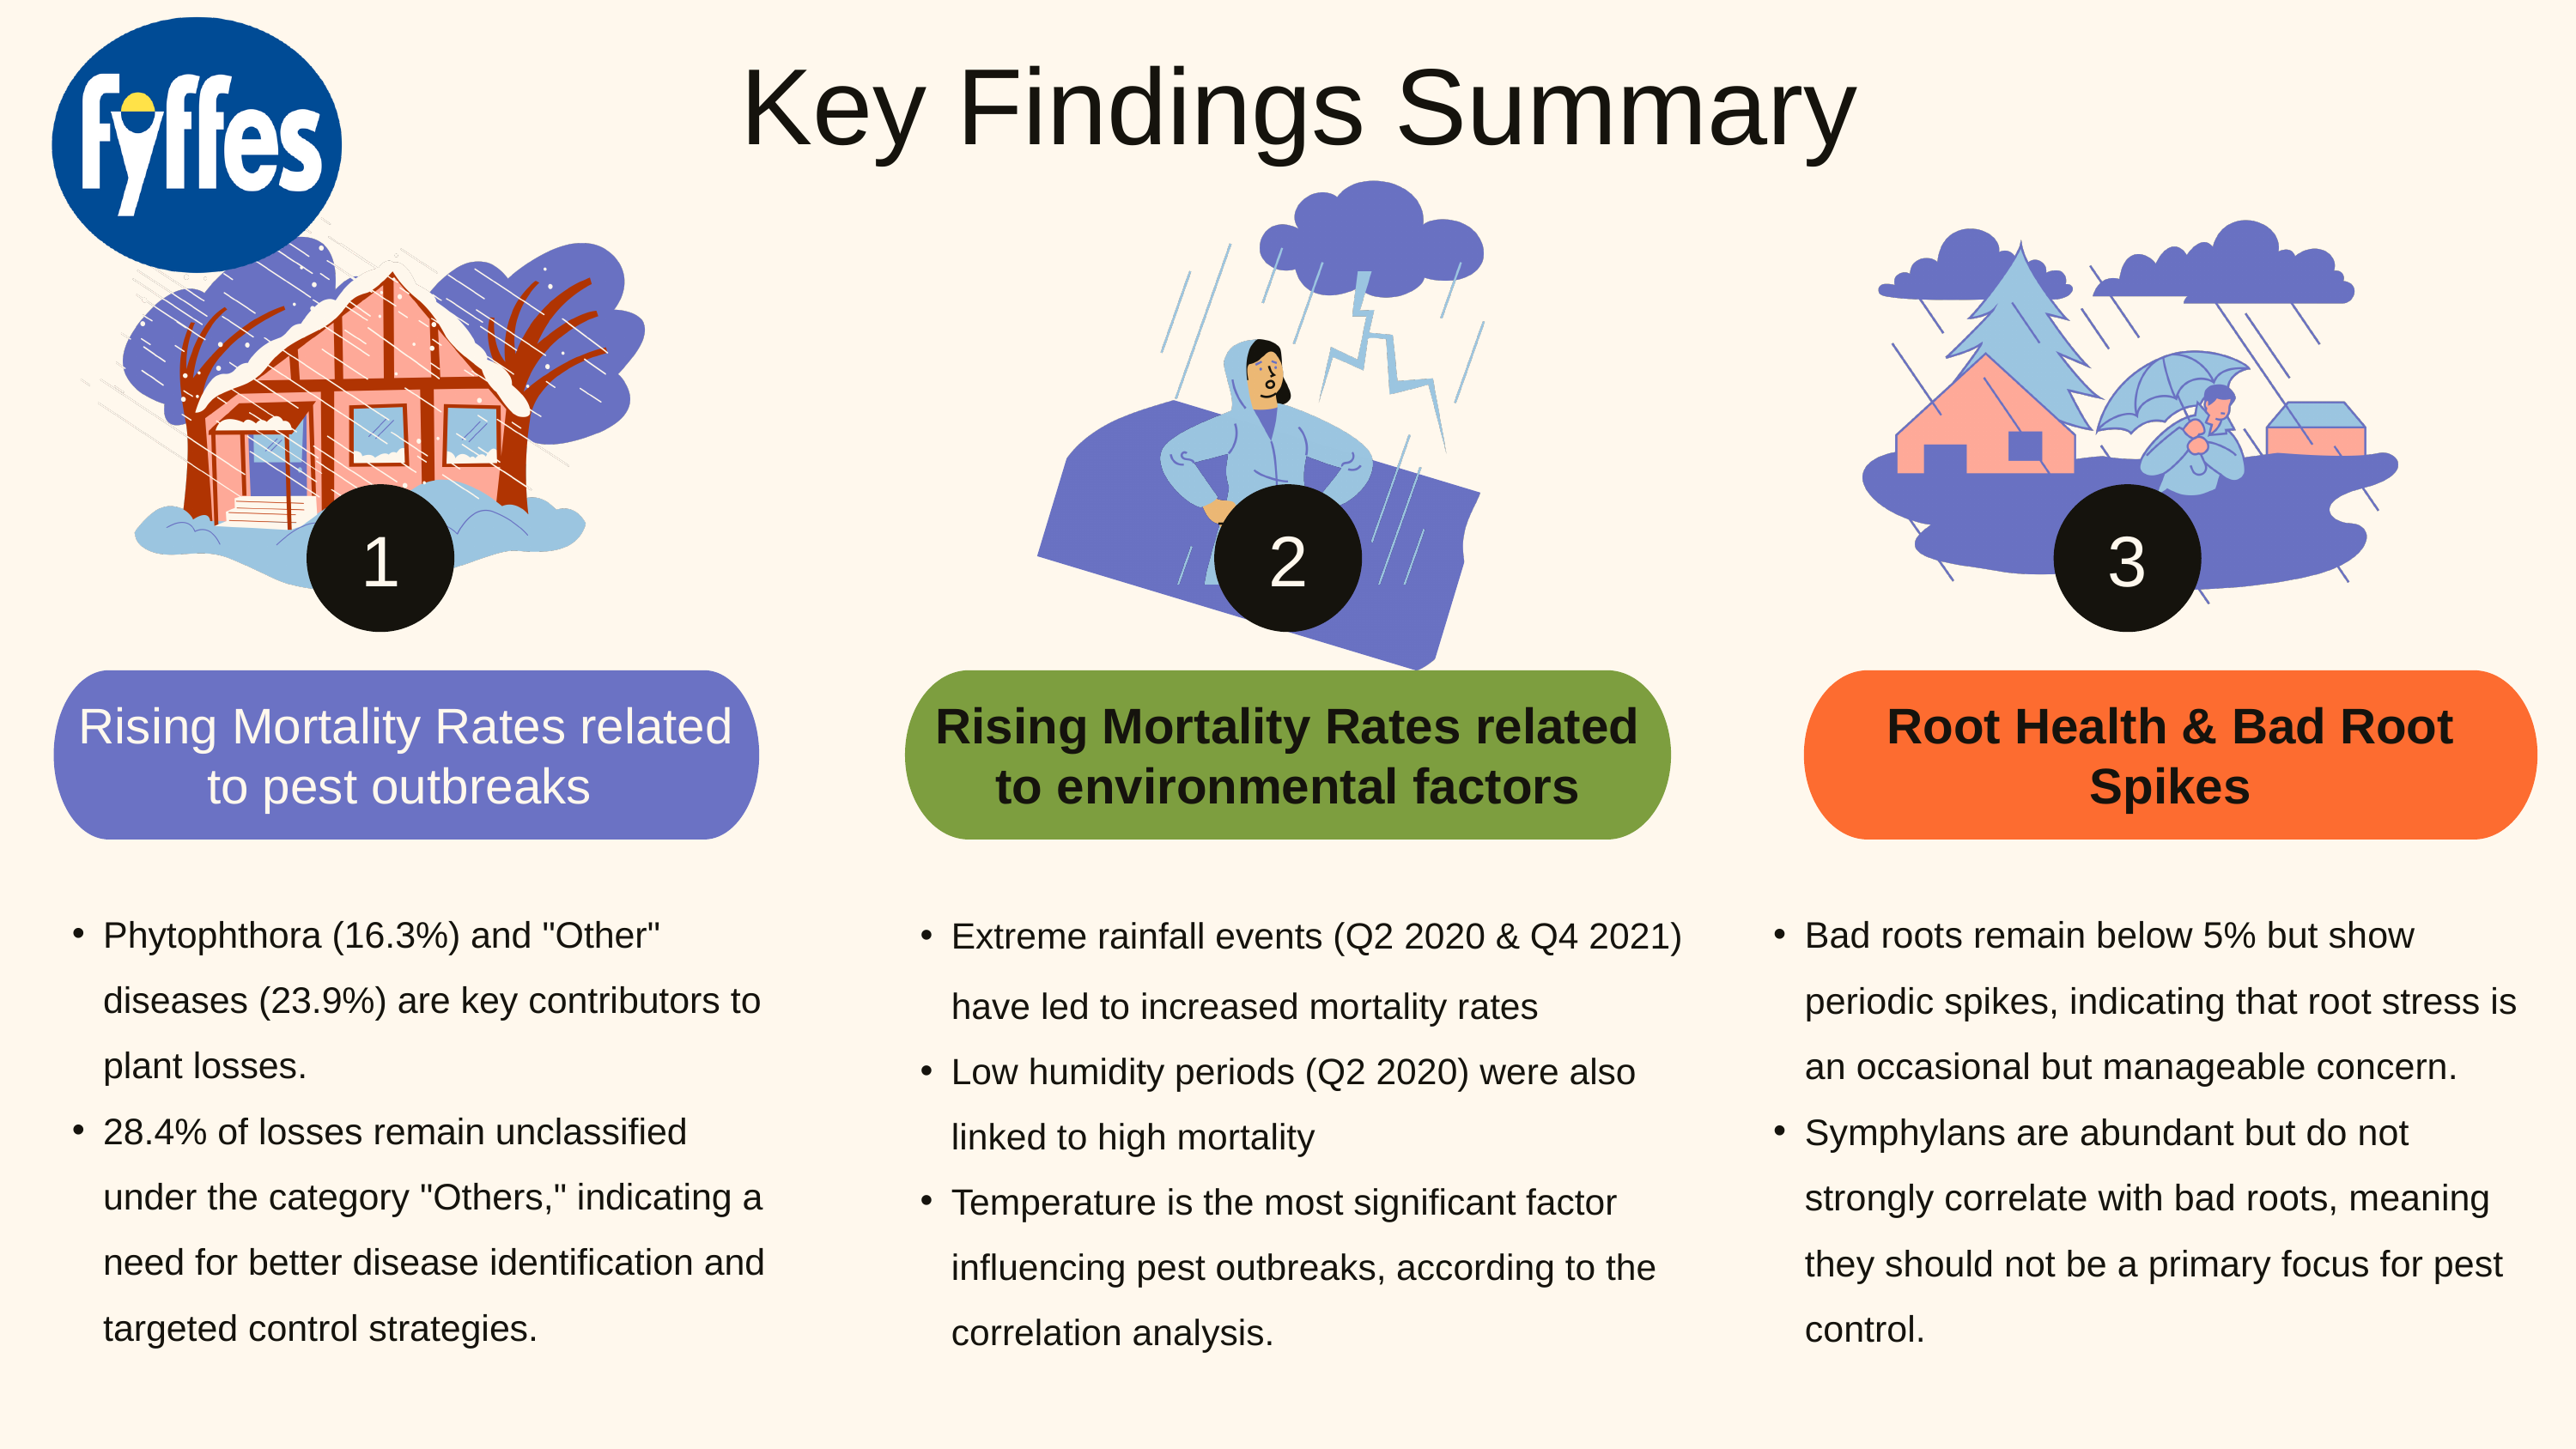

Key Findings Summary

1

2

3

Rising Mortality Rates related to pest outbreaks

Rising Mortality Rates related to environmental factors

Root Health & Bad Root Spikes
Extreme rainfall events (Q2 2020 & Q4 2021) have led to increased mortality rates
Low humidity periods (Q2 2020) were also linked to high mortality
Temperature is the most significant factor influencing pest outbreaks, according to the correlation analysis.
Phytophthora (16.3%) and "Other" diseases (23.9%) are key contributors to plant losses.
28.4% of losses remain unclassified under the category "Others," indicating a need for better disease identification and targeted control strategies.

Bad roots remain below 5% but show periodic spikes, indicating that root stress is an occasional but manageable concern.
Symphylans are abundant but do not strongly correlate with bad roots, meaning they should not be a primary focus for pest control.